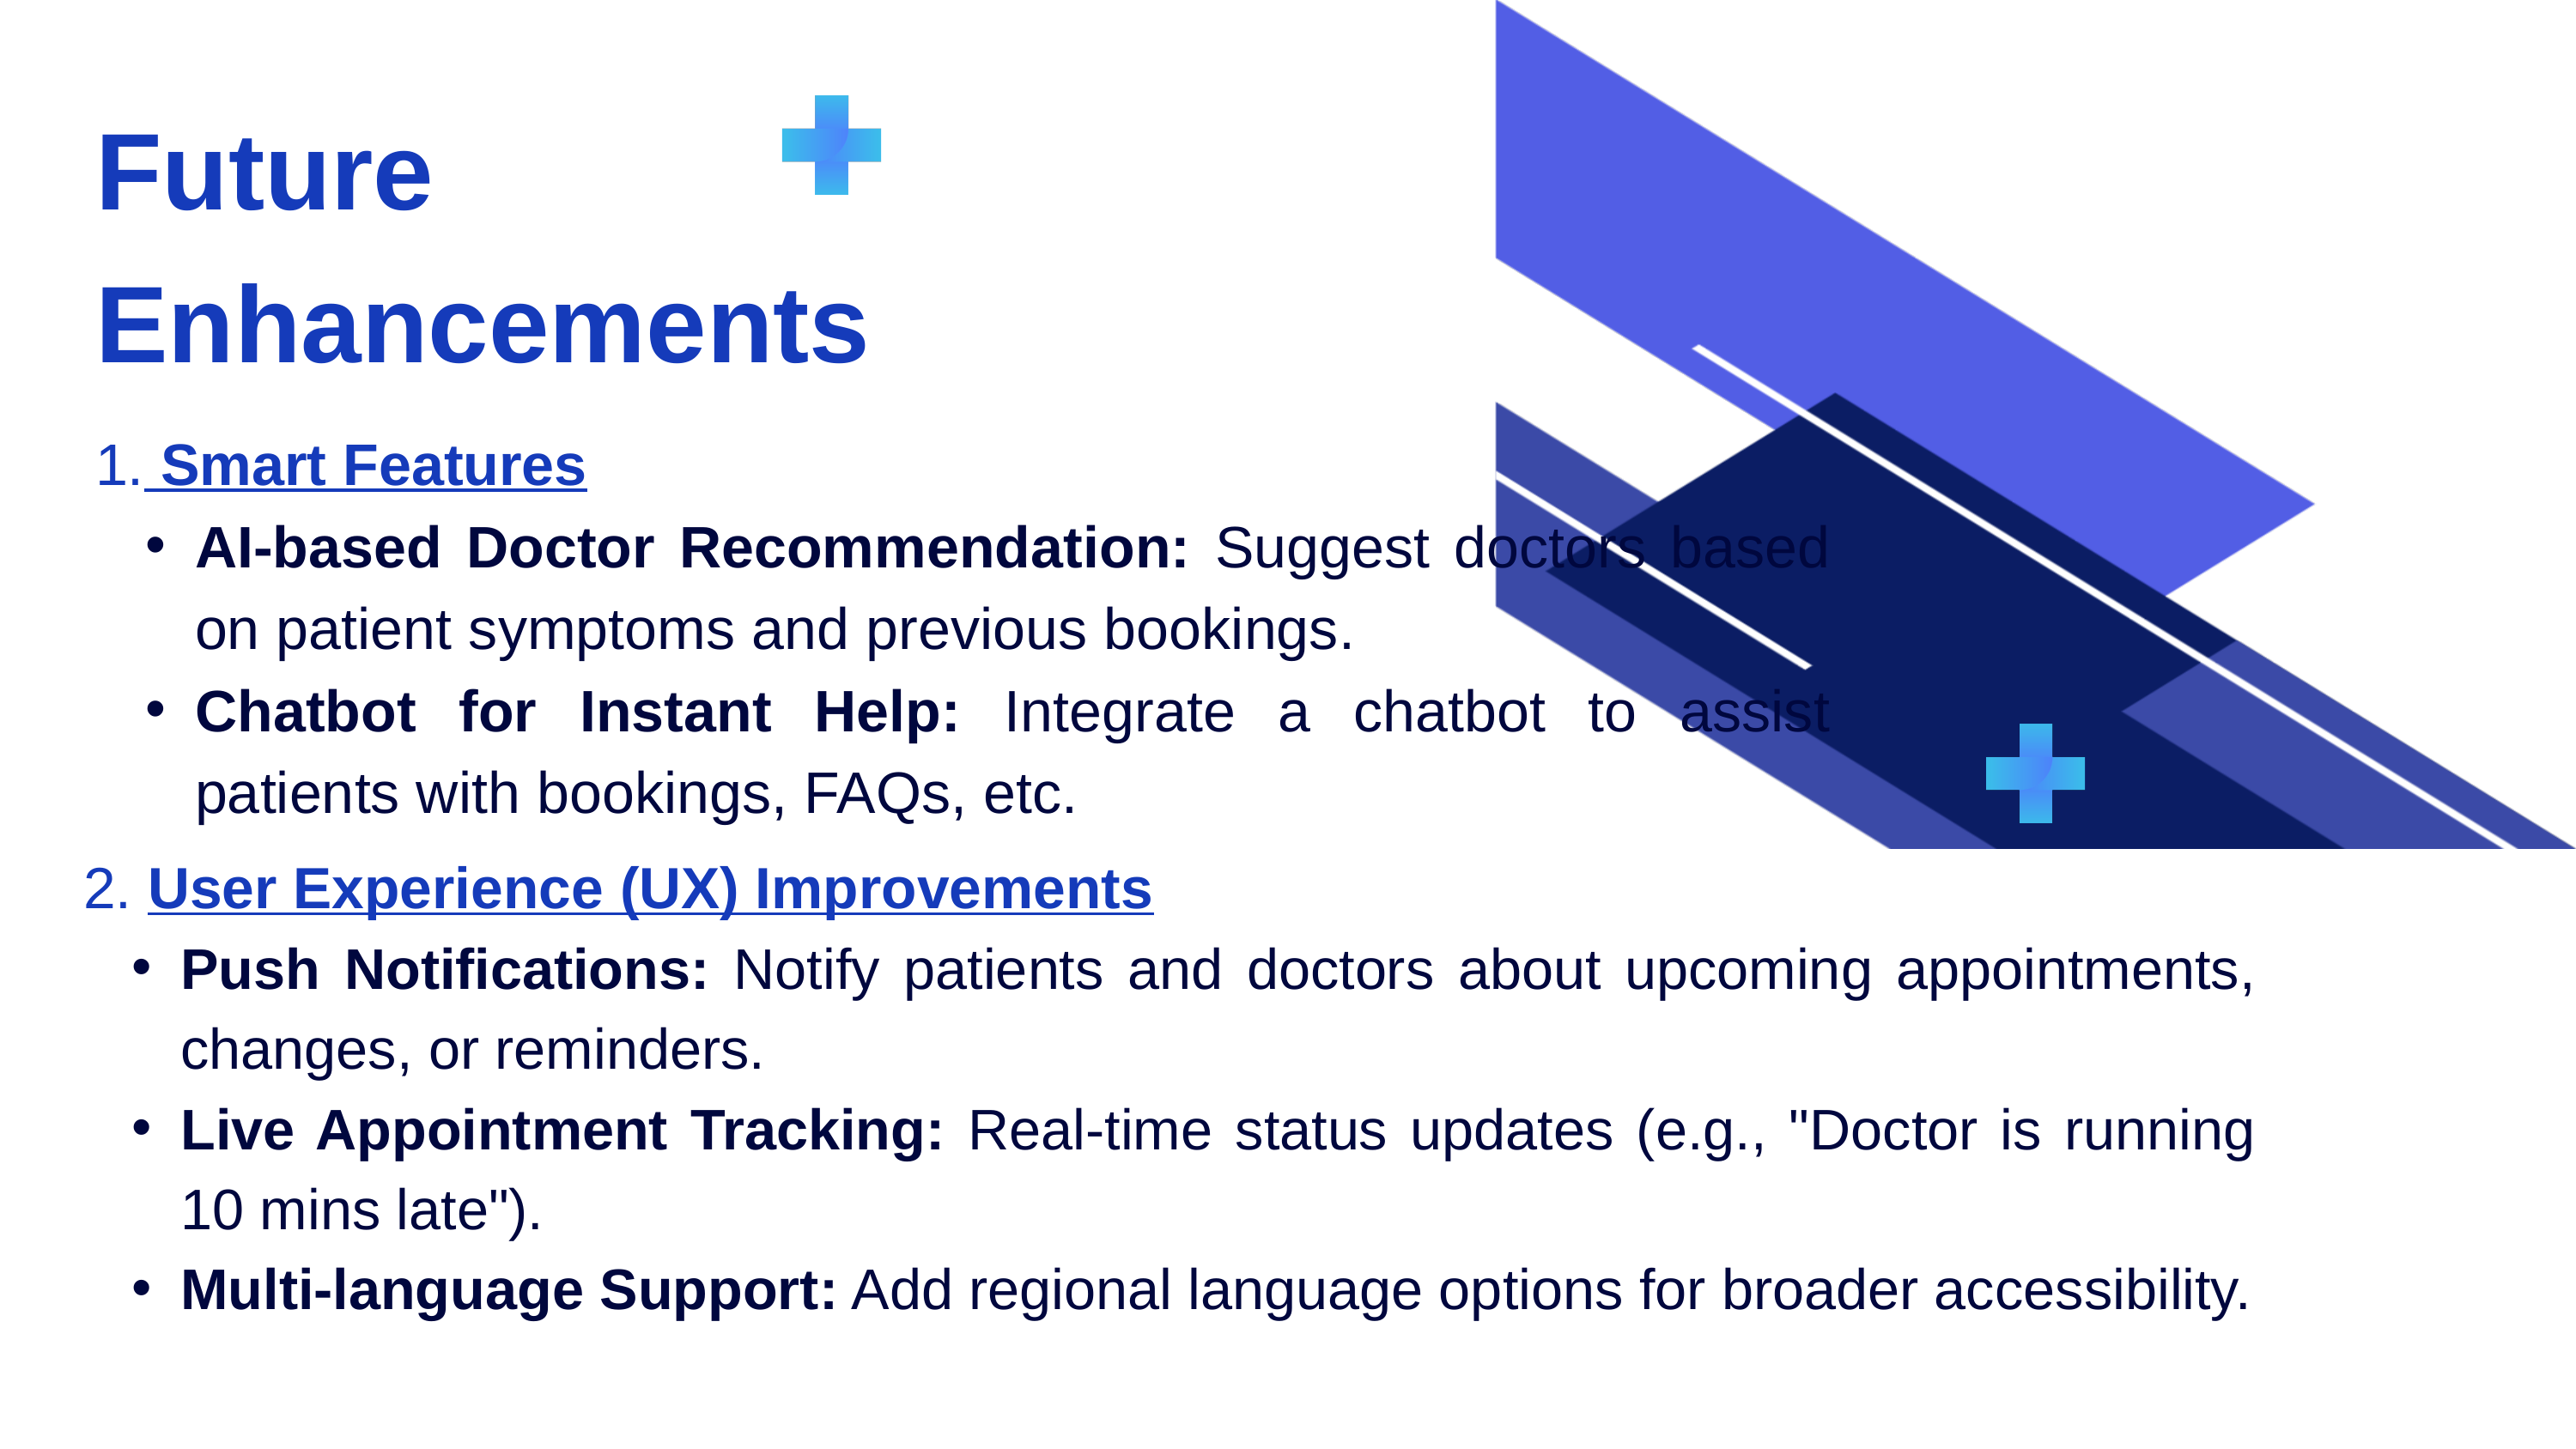

Future Enhancements

1. Smart Features
AI-based Doctor Recommendation: Suggest doctors based on patient symptoms and previous bookings.
Chatbot for Instant Help: Integrate a chatbot to assist patients with bookings, FAQs, etc.

2. User Experience (UX) Improvements
Push Notifications: Notify patients and doctors about upcoming appointments, changes, or reminders.
Live Appointment Tracking: Real-time status updates (e.g., "Doctor is running 10 mins late").
Multi-language Support: Add regional language options for broader accessibility.